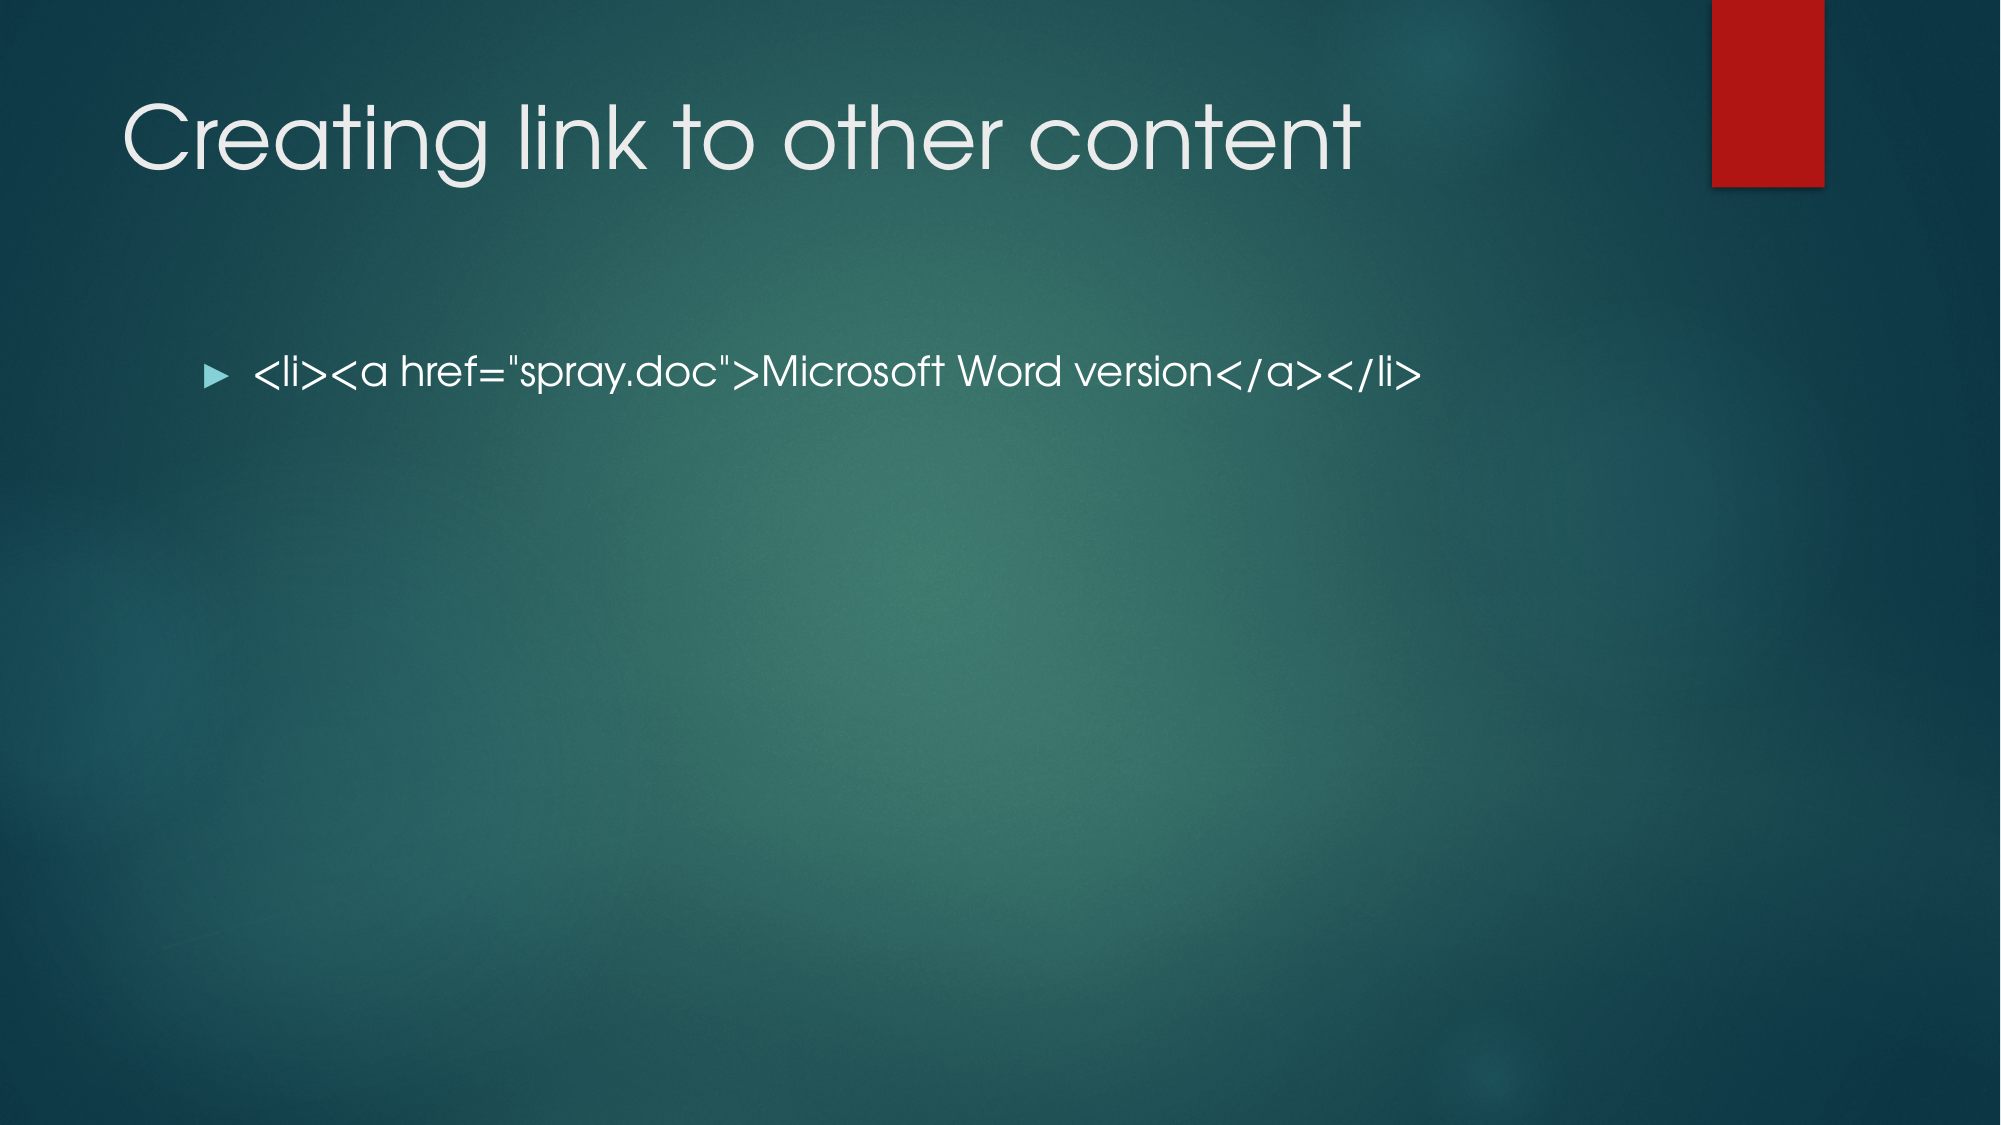

# Creating link to other content
<li><a href="spray.doc">Microsoft Word version</a></li>